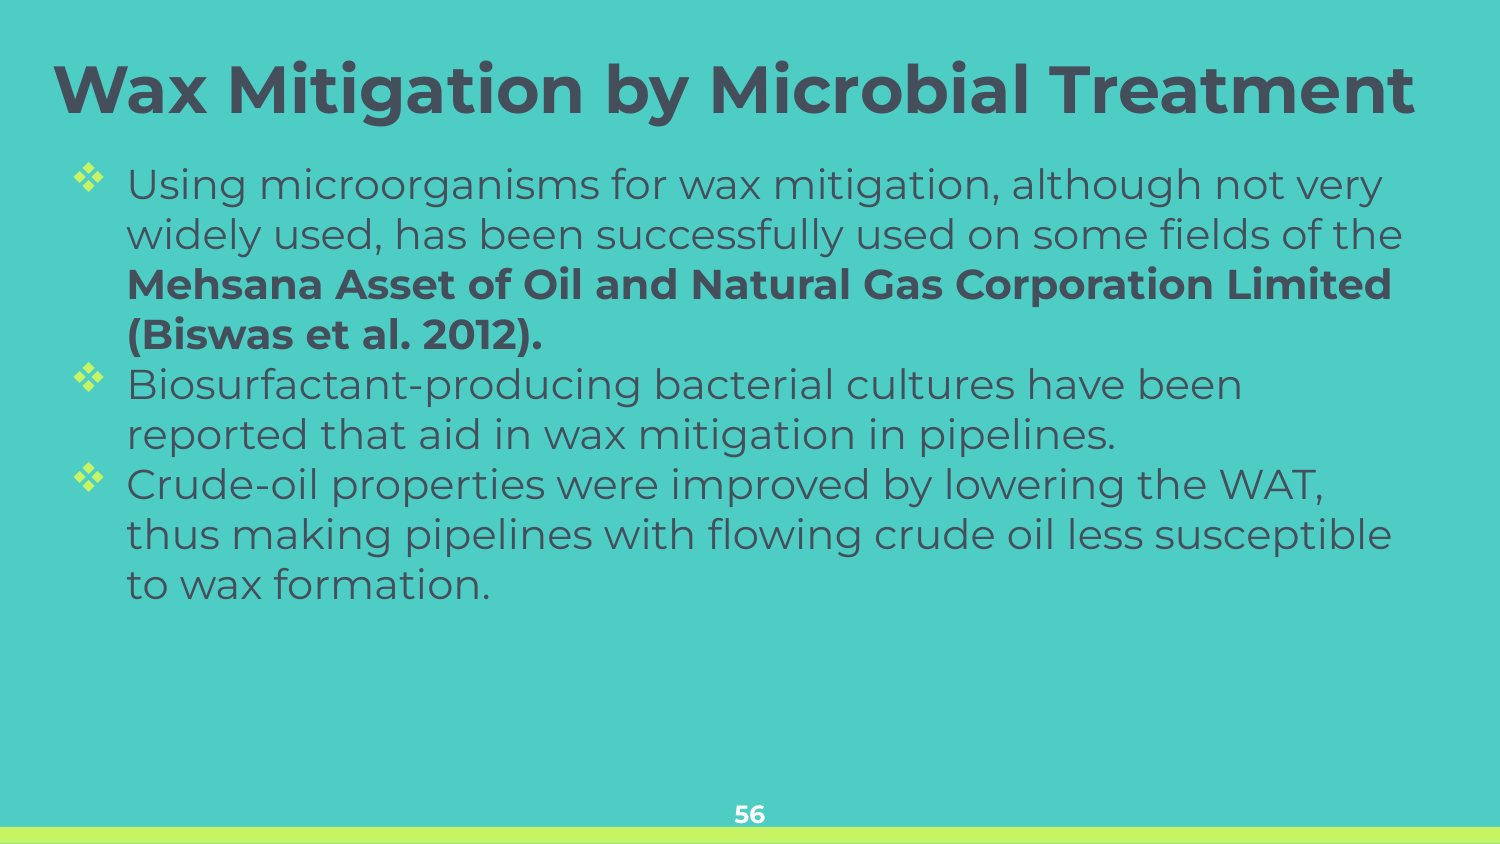

Wax Mitigation by Microbial Treatment
Using microorganisms for wax mitigation, although not very widely used, has been successfully used on some fields of the Mehsana Asset of Oil and Natural Gas Corporation Limited (Biswas et al. 2012).
Biosurfactant-producing bacterial cultures have been reported that aid in wax mitigation in pipelines.
Crude-oil properties were improved by lowering the WAT, thus making pipelines with flowing crude oil less susceptible to wax formation.
56